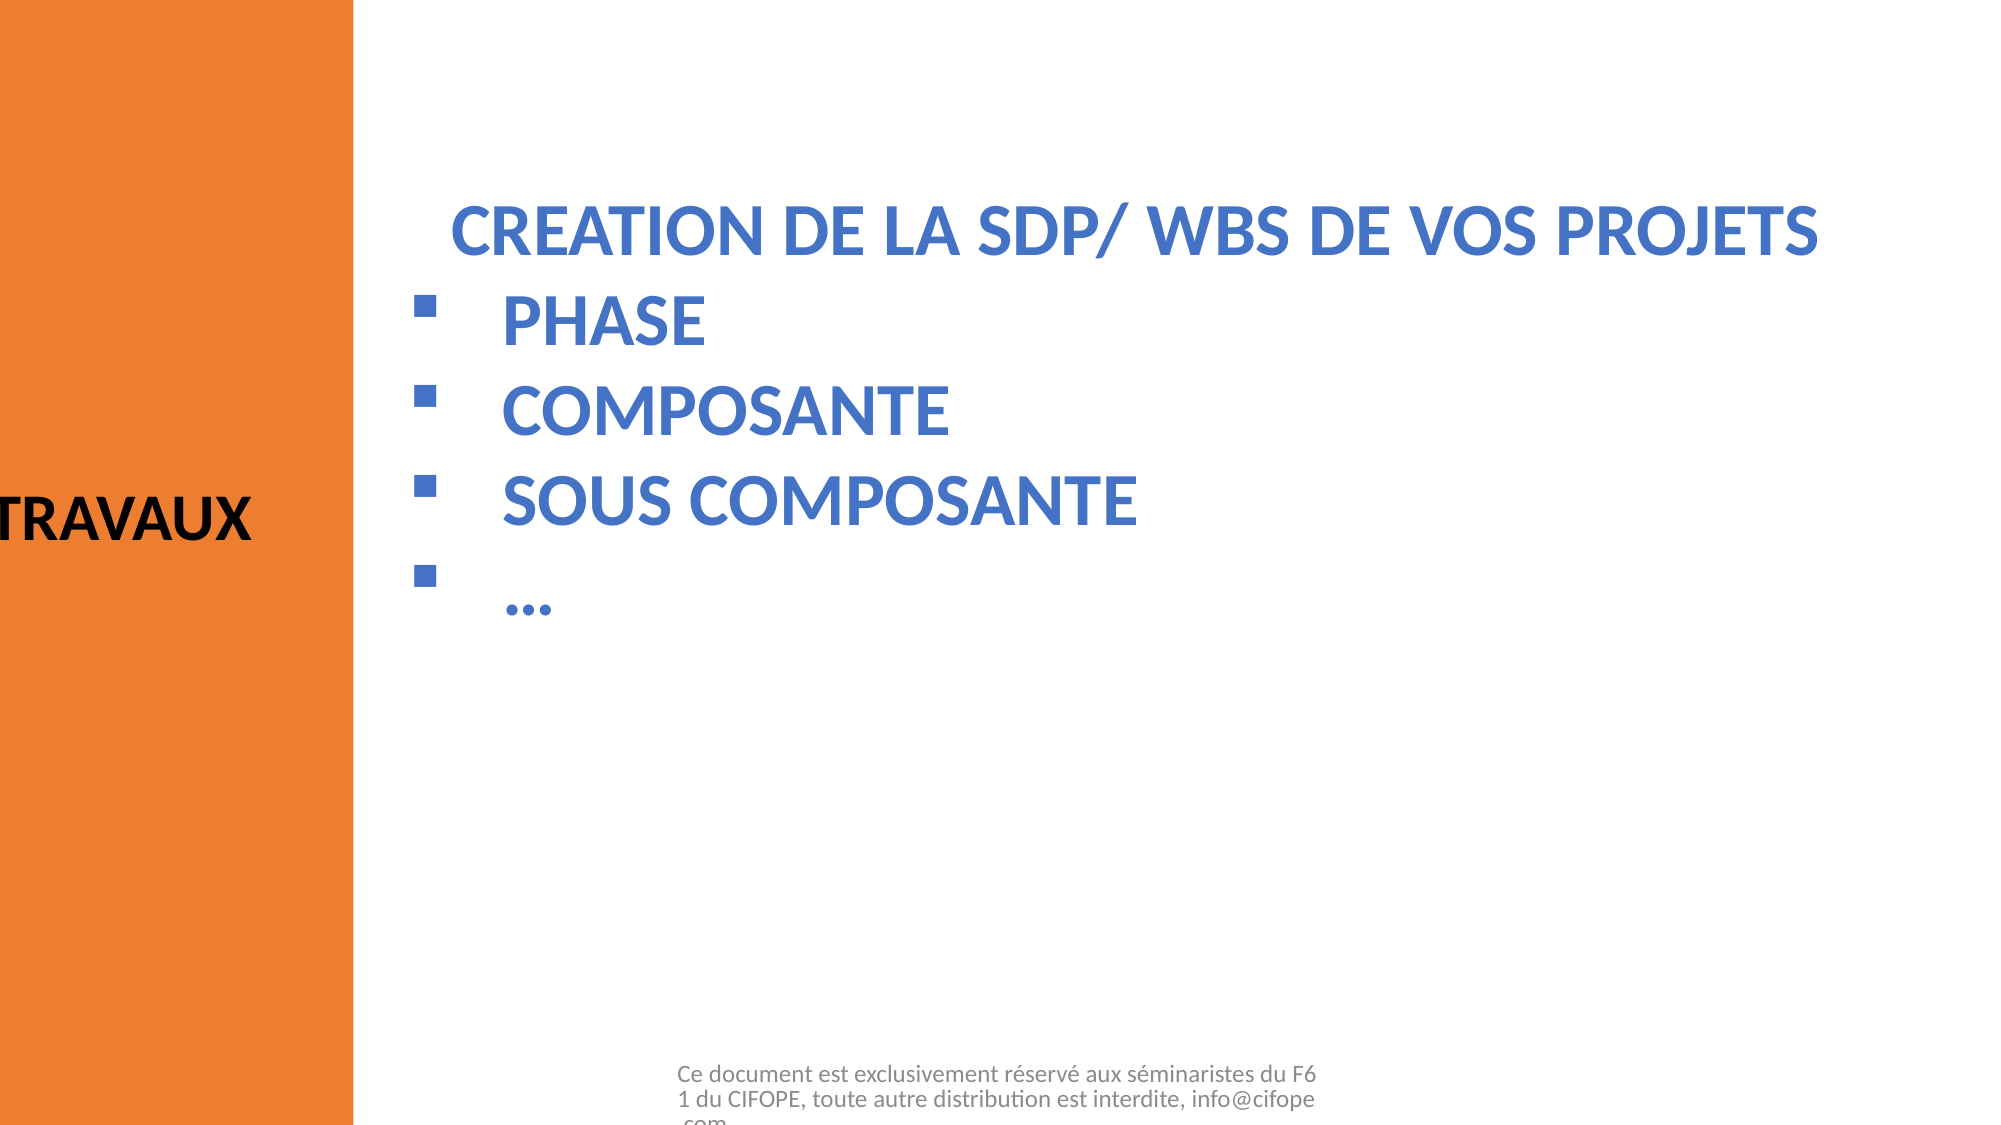

CREATION DE LA SDP/ WBS DE VOS PROJETS
PHASE
COMPOSANTE
SOUS COMPOSANTE
…

TRAVAUX
Ce document est exclusivement réservé aux séminaristes du F61 du CIFOPE, toute autre distribution est interdite, info@cifope.com